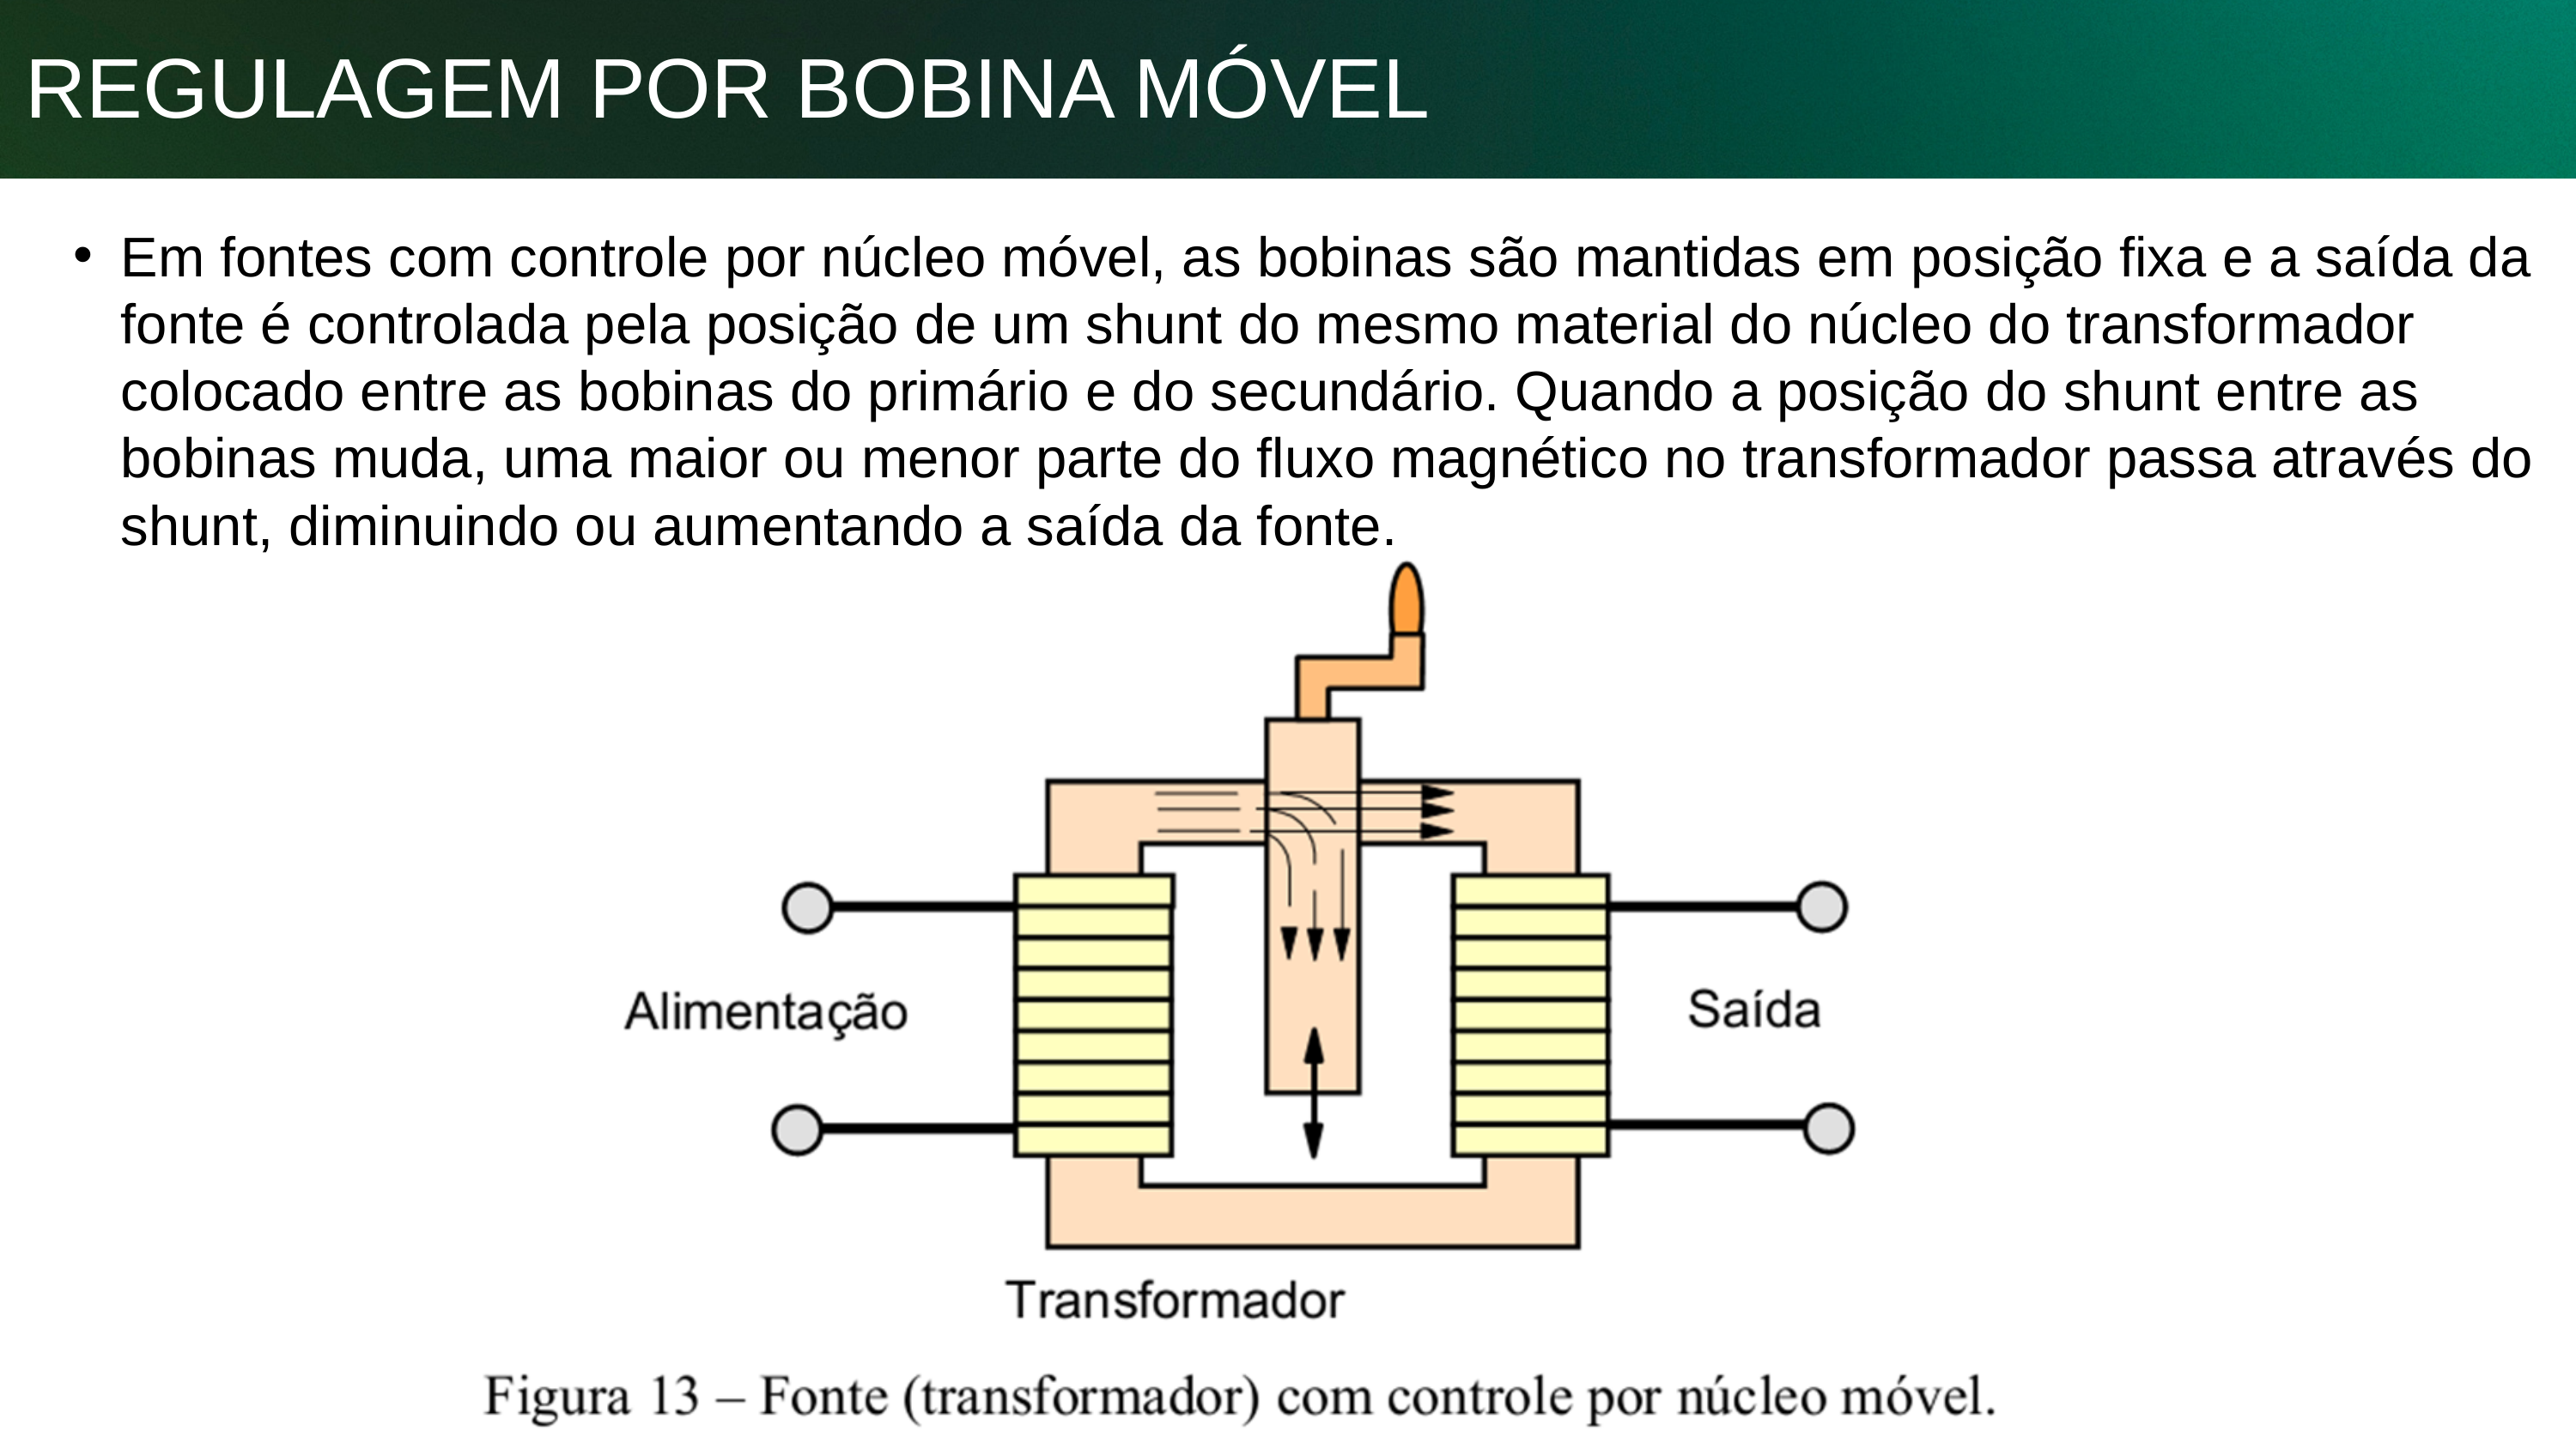

REGULAGEM POR BOBINA MÓVEL
Em fontes com controle por núcleo móvel, as bobinas são mantidas em posição fixa e a saída da fonte é controlada pela posição de um shunt do mesmo material do núcleo do transformador colocado entre as bobinas do primário e do secundário. Quando a posição do shunt entre as bobinas muda, uma maior ou menor parte do fluxo magnético no transformador passa através do shunt, diminuindo ou aumentando a saída da fonte.